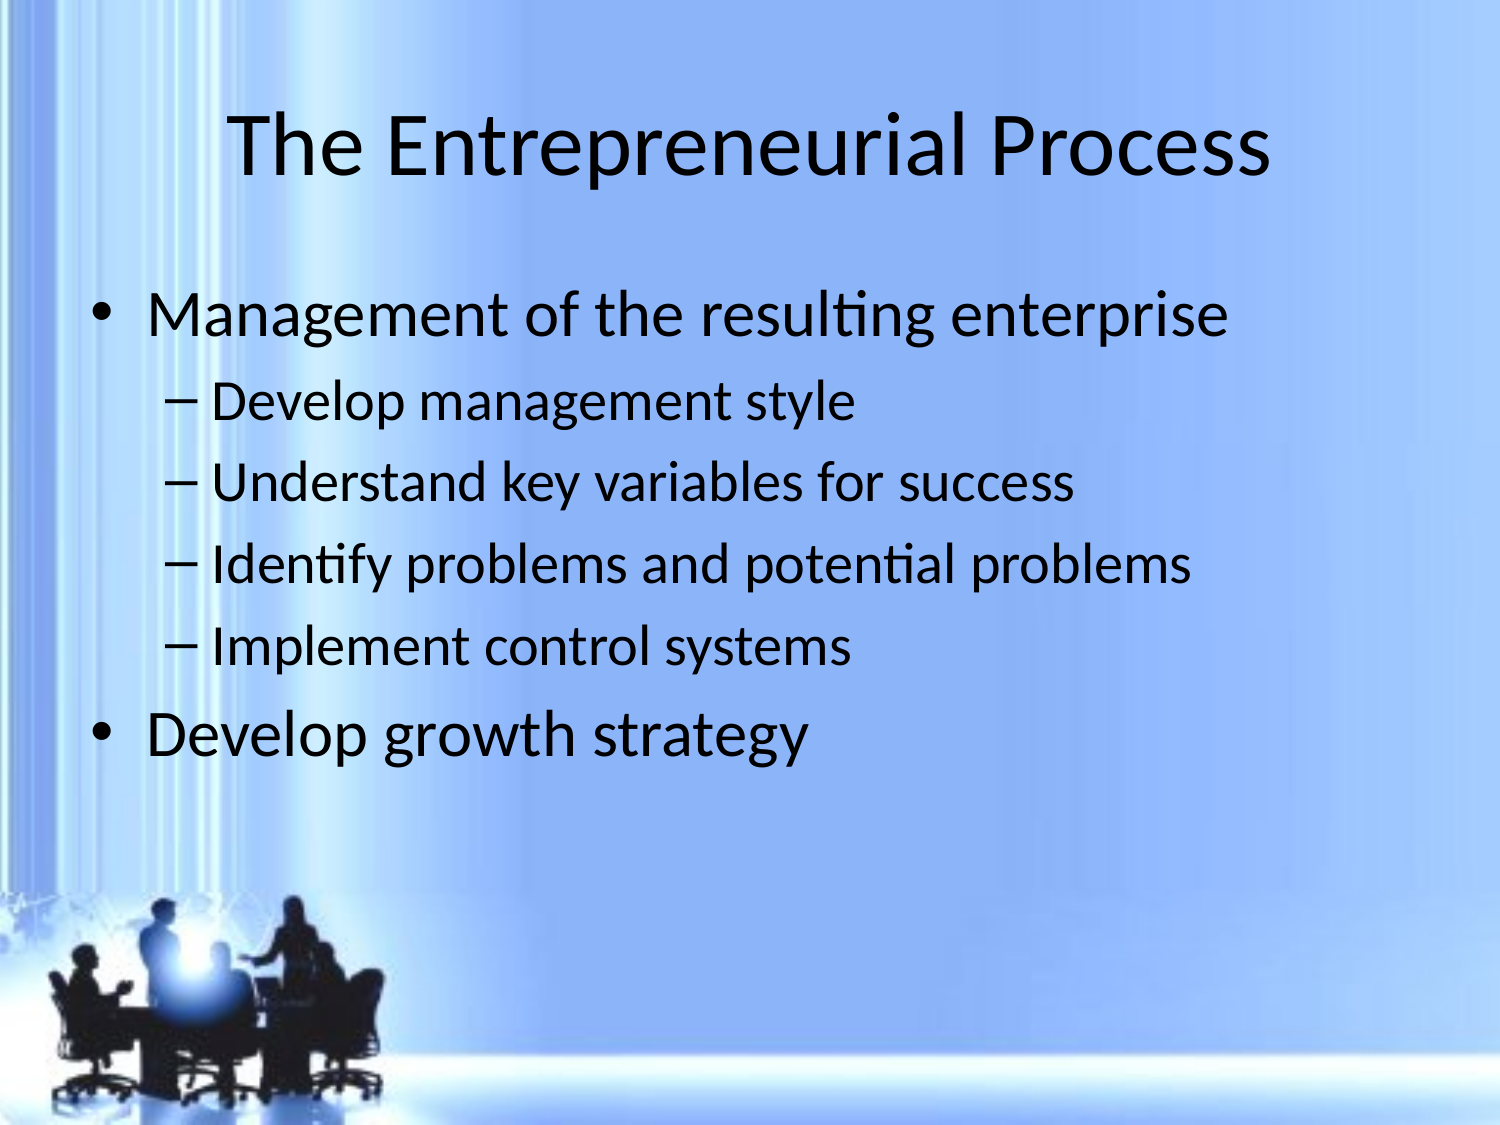

# The Entrepreneurial Process
Management of the resulting enterprise
Develop management style
Understand key variables for success
Identify problems and potential problems
Implement control systems
Develop growth strategy